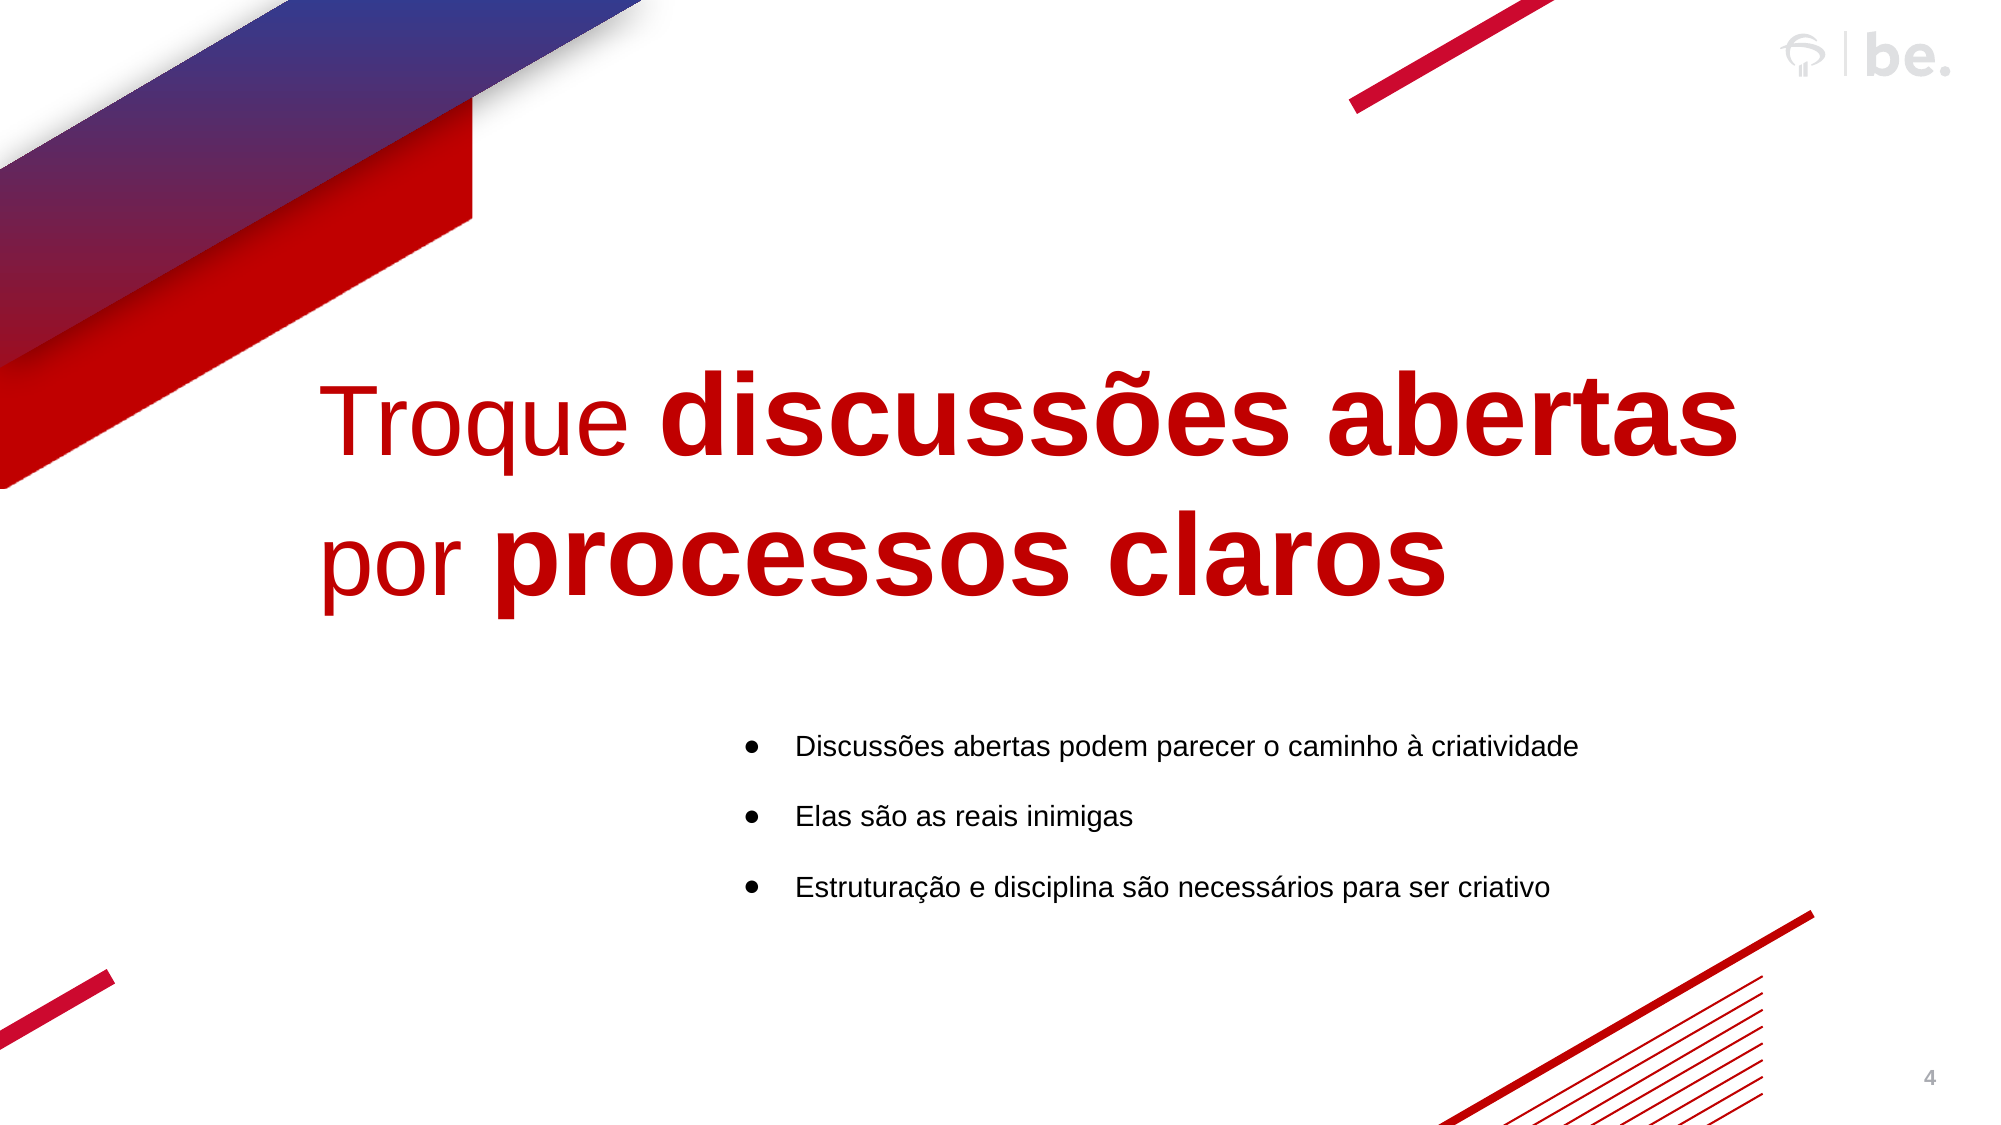

# Troque discussões abertas
por processos claros
Discussões abertas podem parecer o caminho à criatividade

Elas são as reais inimigas

Estruturação e disciplina são necessários para ser criativo
4